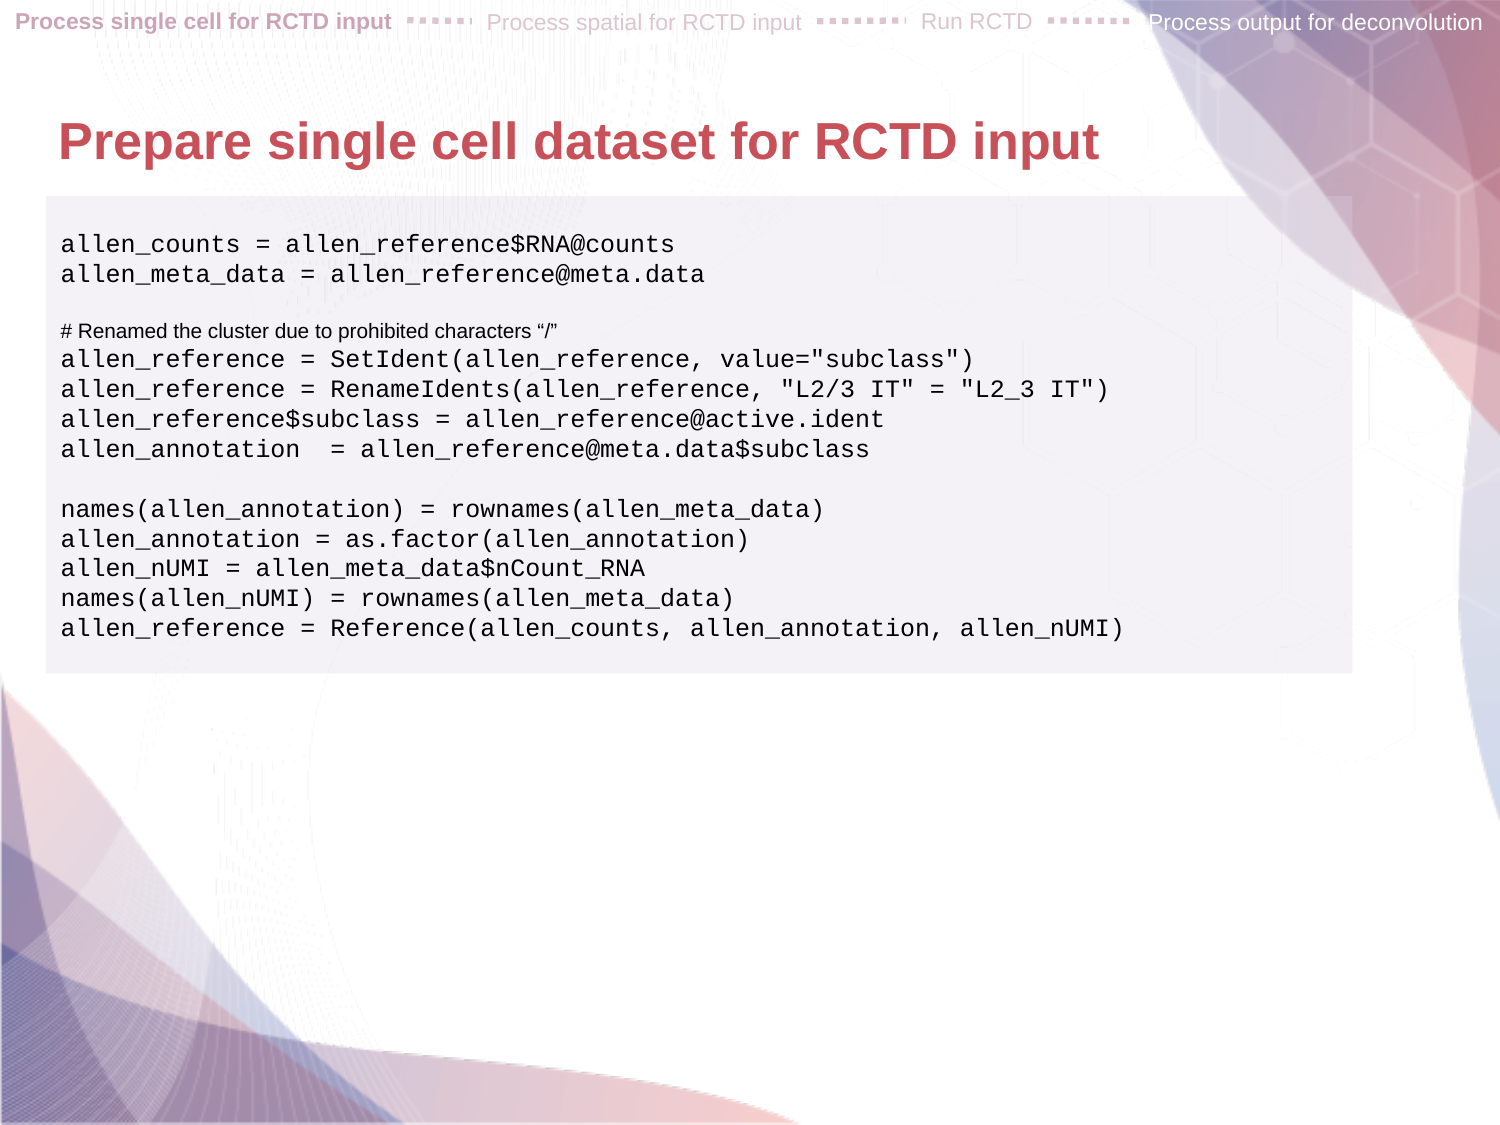

Process single cell for RCTD input
Run RCTD
Process output for deconvolution
Process spatial for RCTD input
# Prepare single cell dataset for RCTD input
allen_counts = allen_reference$RNA@counts
allen_meta_data = allen_reference@meta.data

# Renamed the cluster due to prohibited characters “/”
allen_reference = SetIdent(allen_reference, value="subclass")
allen_reference = RenameIdents(allen_reference, "L2/3 IT" = "L2_3 IT")
allen_reference$subclass = allen_reference@active.ident
allen_annotation  = allen_reference@meta.data$subclass

names(allen_annotation) = rownames(allen_meta_data)
allen_annotation = as.factor(allen_annotation)
allen_nUMI = allen_meta_data$nCount_RNA
names(allen_nUMI) = rownames(allen_meta_data)
allen_reference = Reference(allen_counts, allen_annotation, allen_nUMI)